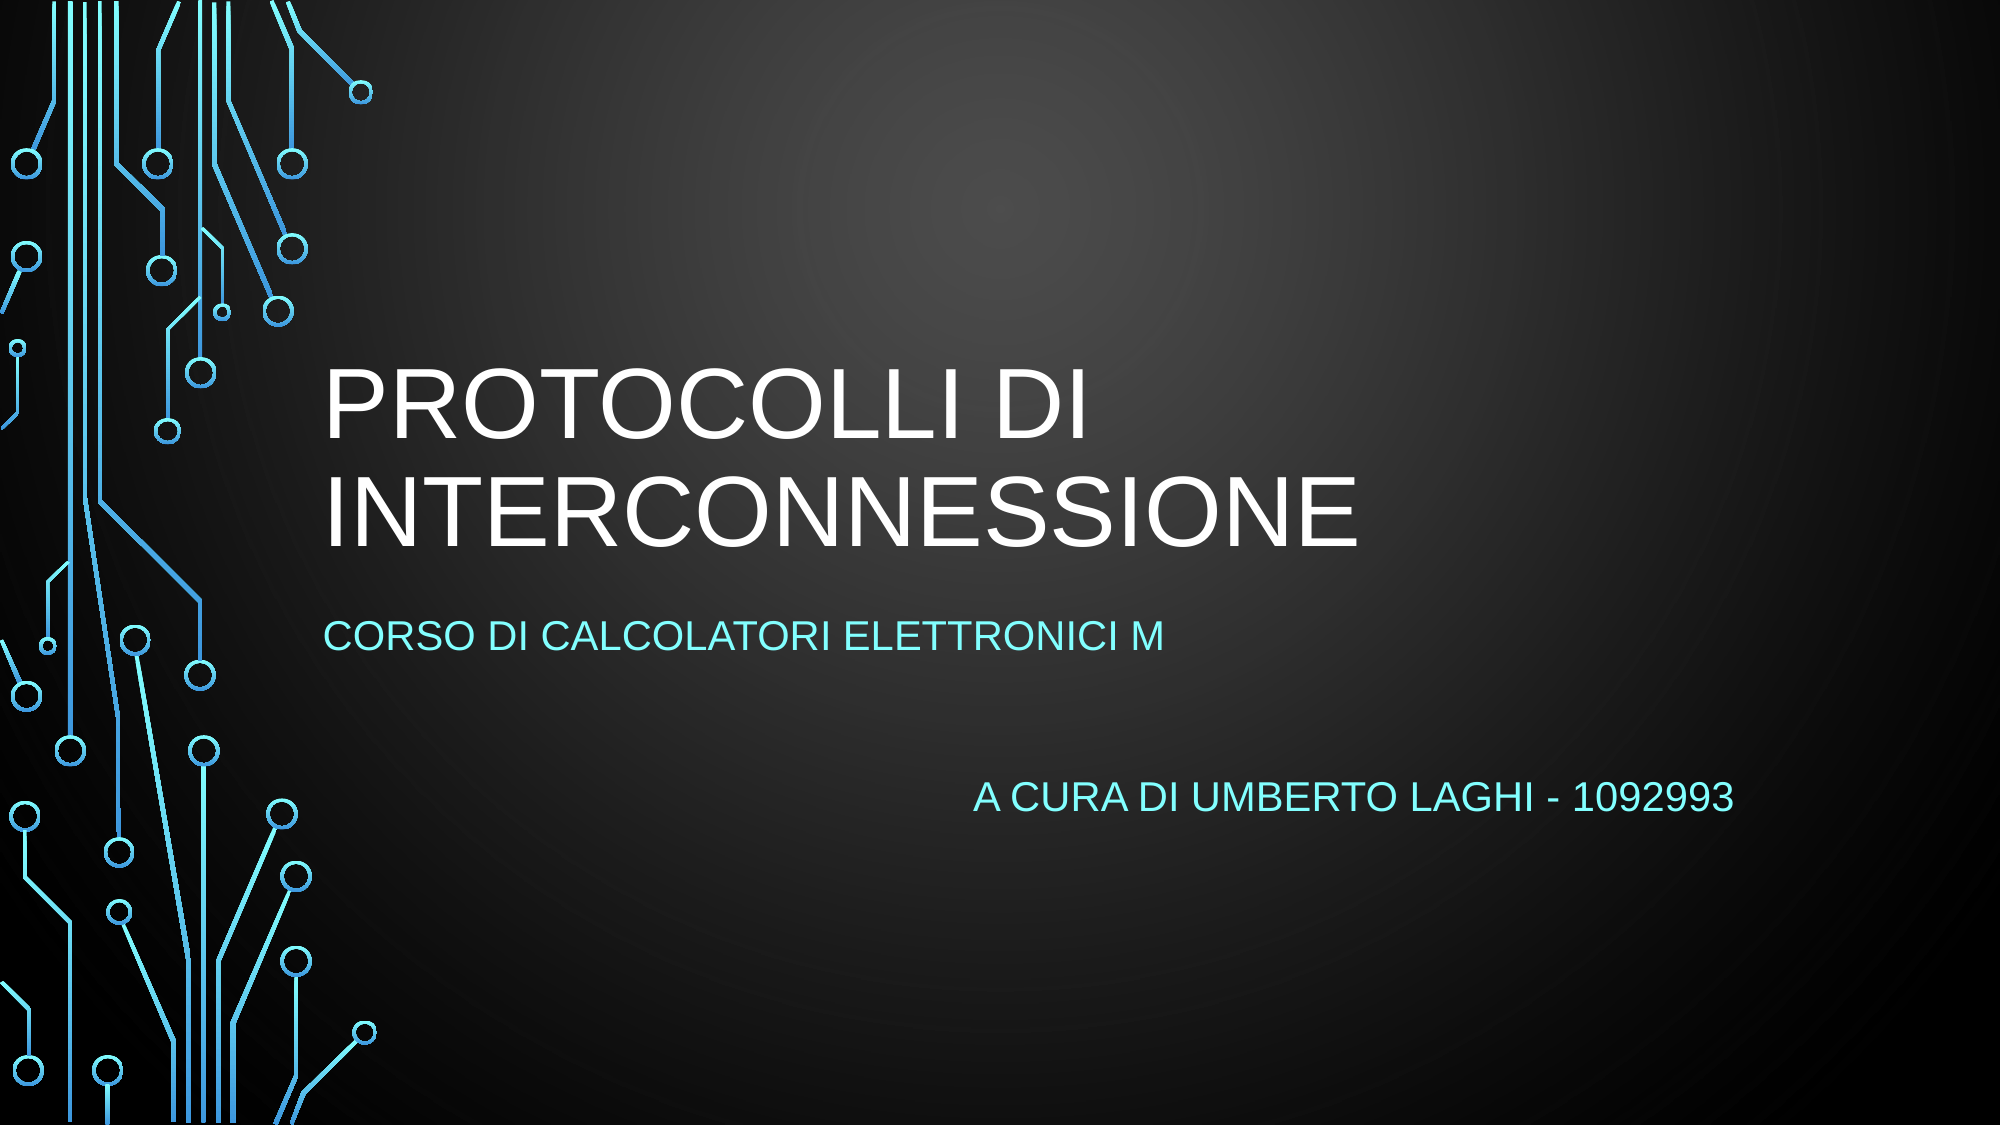

# Protocolli di Interconnessione
Corso di Calcolatori elettronici m

A cura di umberto laghi - 1092993